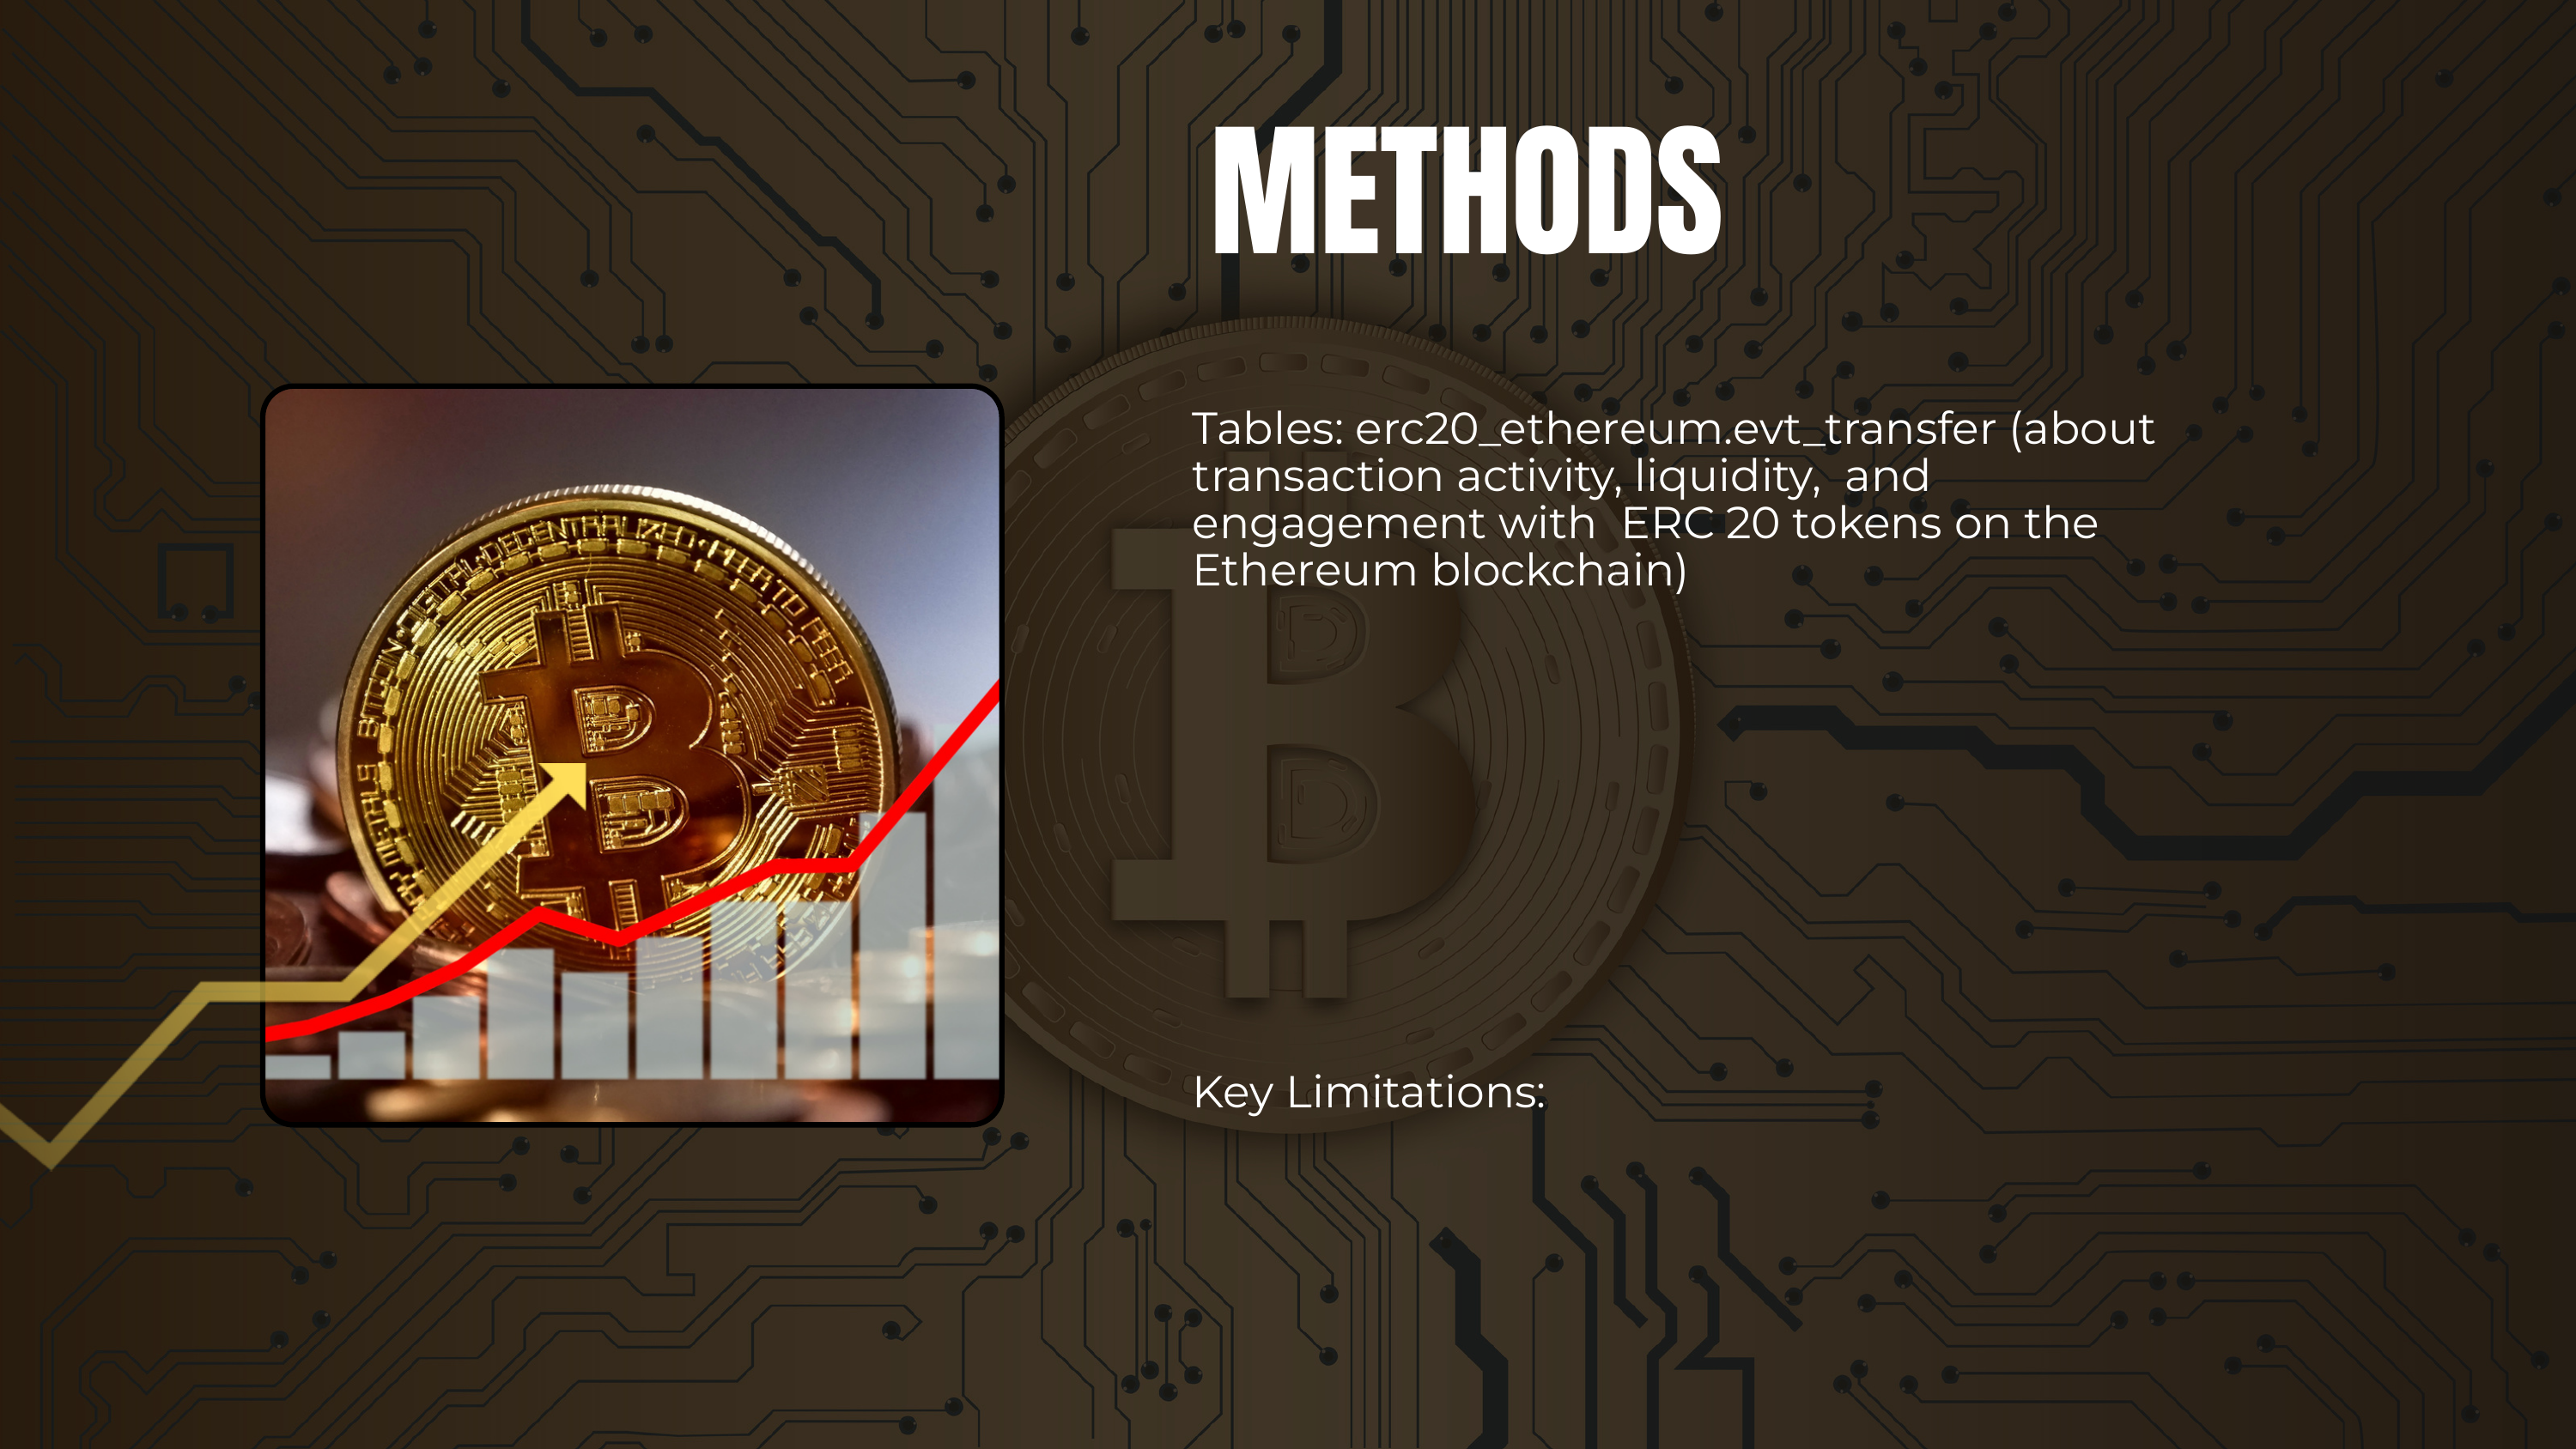

METHODS

Tables: erc20_ethereum.evt_transfer (about transaction activity, liquidity,  and engagement with  ERC 20 tokens on the Ethereum blockchain)

Key Limitations: